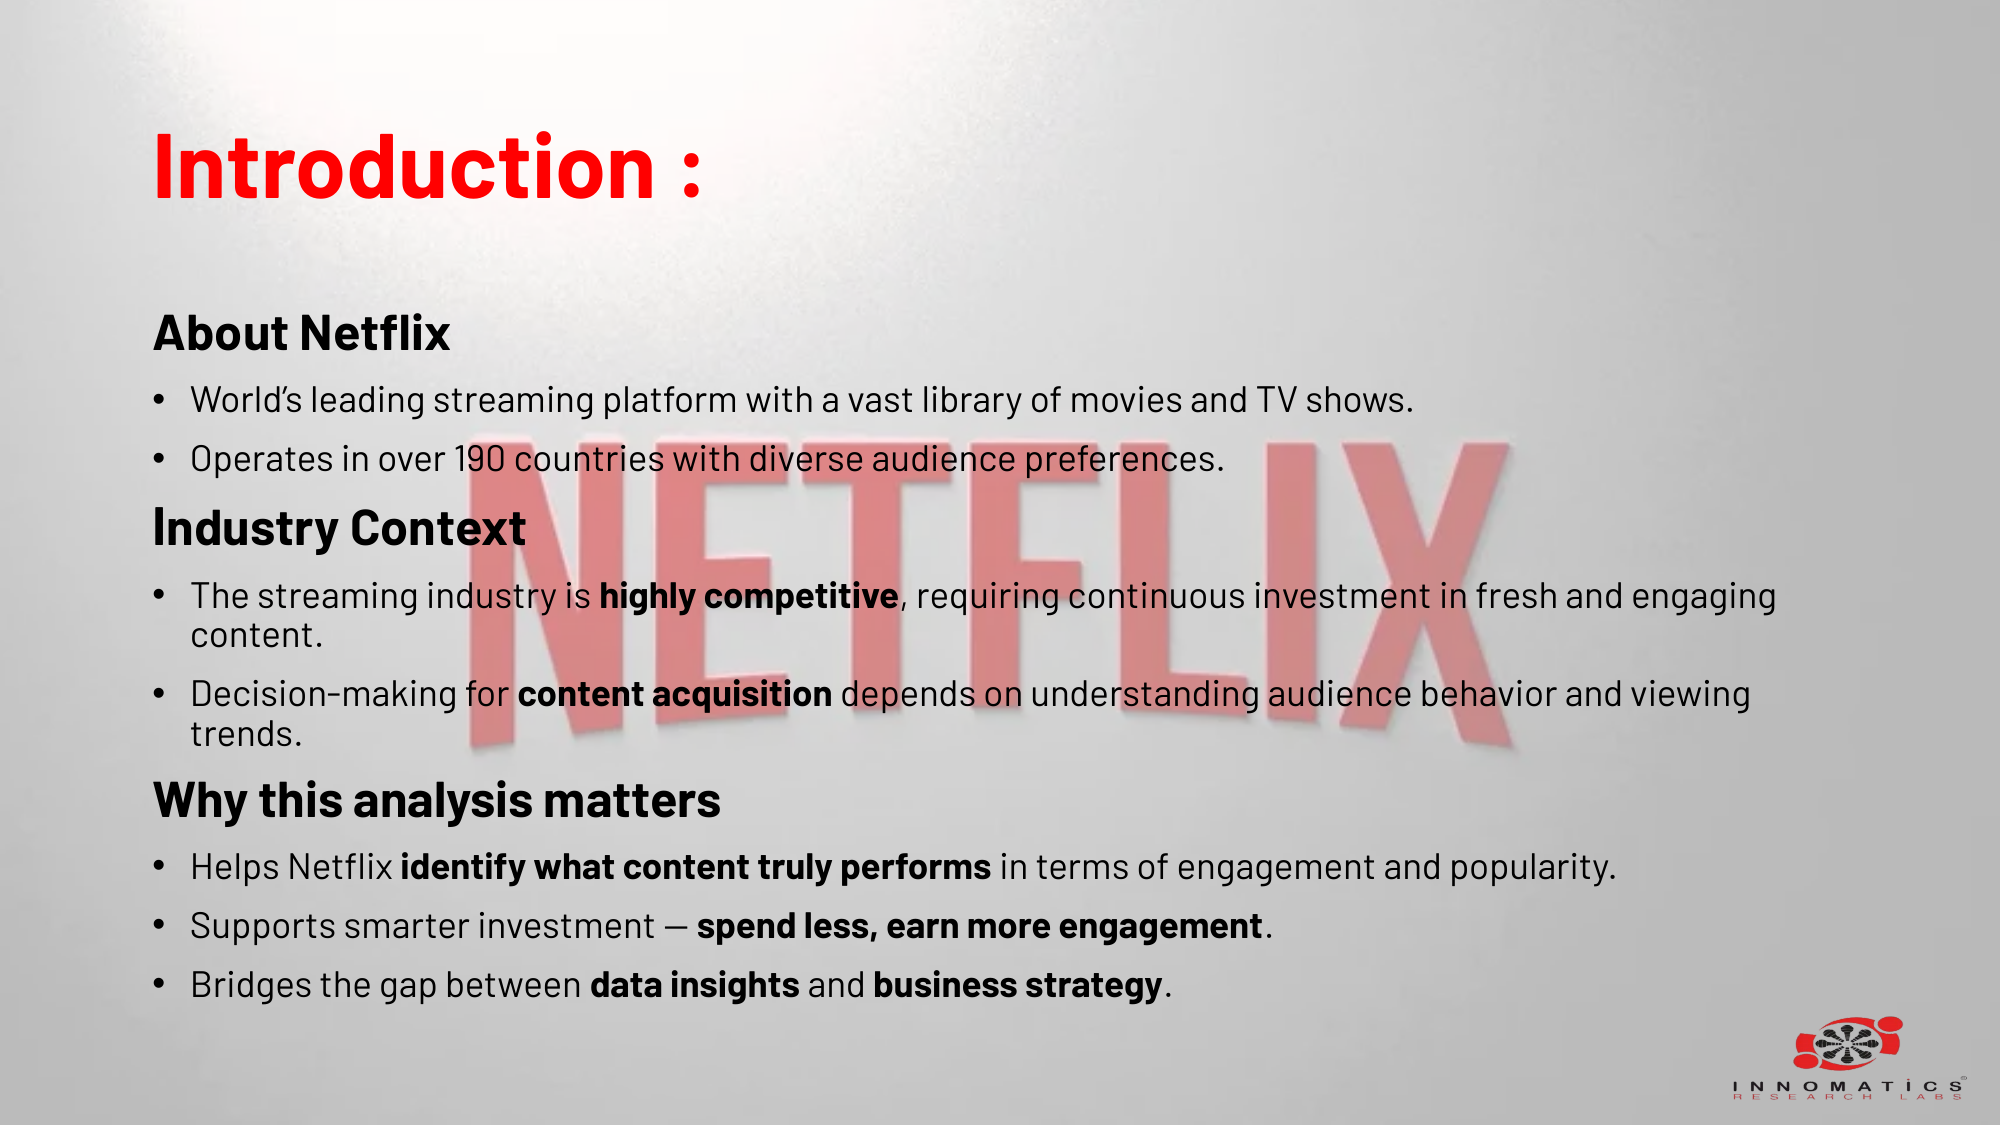

# Introduction :
About Netflix
World’s leading streaming platform with a vast library of movies and TV shows.
Operates in over 190 countries with diverse audience preferences.
Industry Context
The streaming industry is highly competitive, requiring continuous investment in fresh and engaging content.
Decision-making for content acquisition depends on understanding audience behavior and viewing trends.
Why this analysis matters
Helps Netflix identify what content truly performs in terms of engagement and popularity.
Supports smarter investment — spend less, earn more engagement.
Bridges the gap between data insights and business strategy.